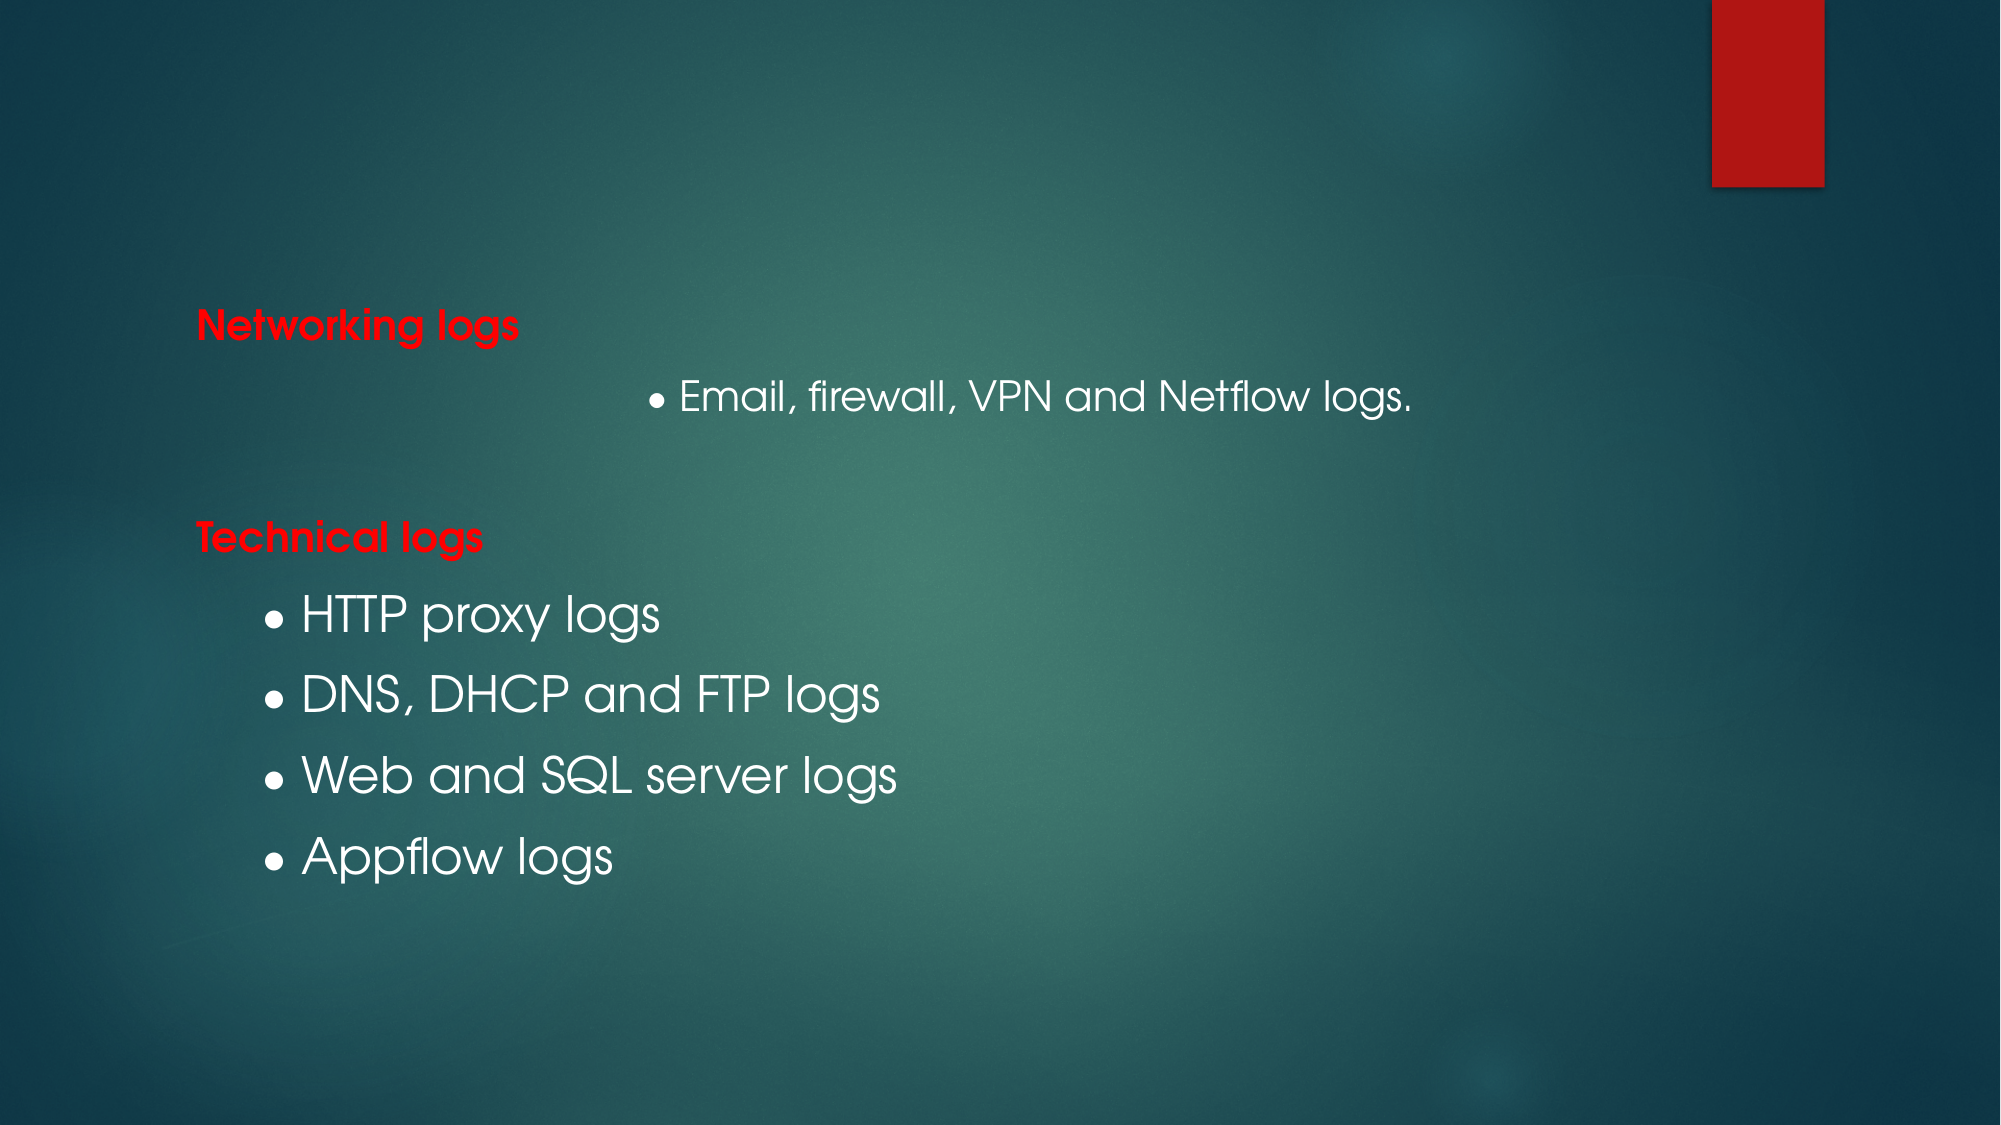

Networking logs
			• Email, firewall, VPN and Netflow logs.

Technical logs
• HTTP proxy logs
• DNS, DHCP and FTP logs
• Web and SQL server logs
• Appflow logs